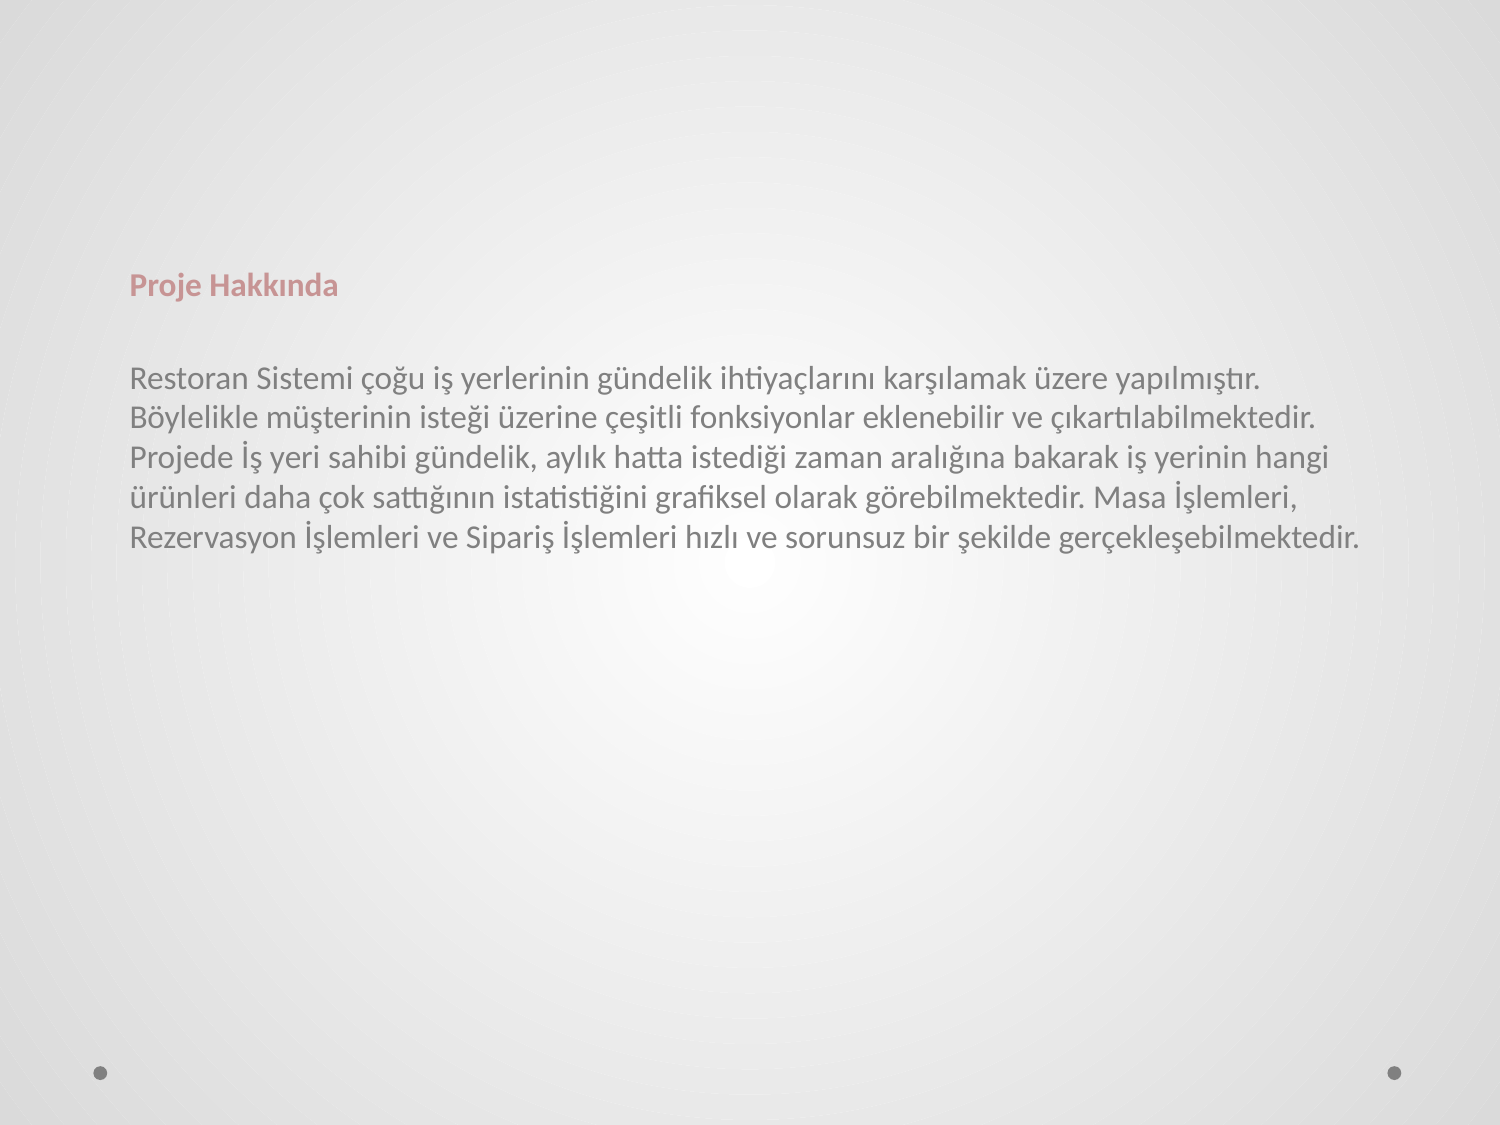

Proje Hakkında

Restoran Sistemi çoğu iş yerlerinin gündelik ihtiyaçlarını karşılamak üzere yapılmıştır. Böylelikle müşterinin isteği üzerine çeşitli fonksiyonlar eklenebilir ve çıkartılabilmektedir. Projede İş yeri sahibi gündelik, aylık hatta istediği zaman aralığına bakarak iş yerinin hangi ürünleri daha çok sattığının istatistiğini grafiksel olarak görebilmektedir. Masa İşlemleri, Rezervasyon İşlemleri ve Sipariş İşlemleri hızlı ve sorunsuz bir şekilde gerçekleşebilmektedir.